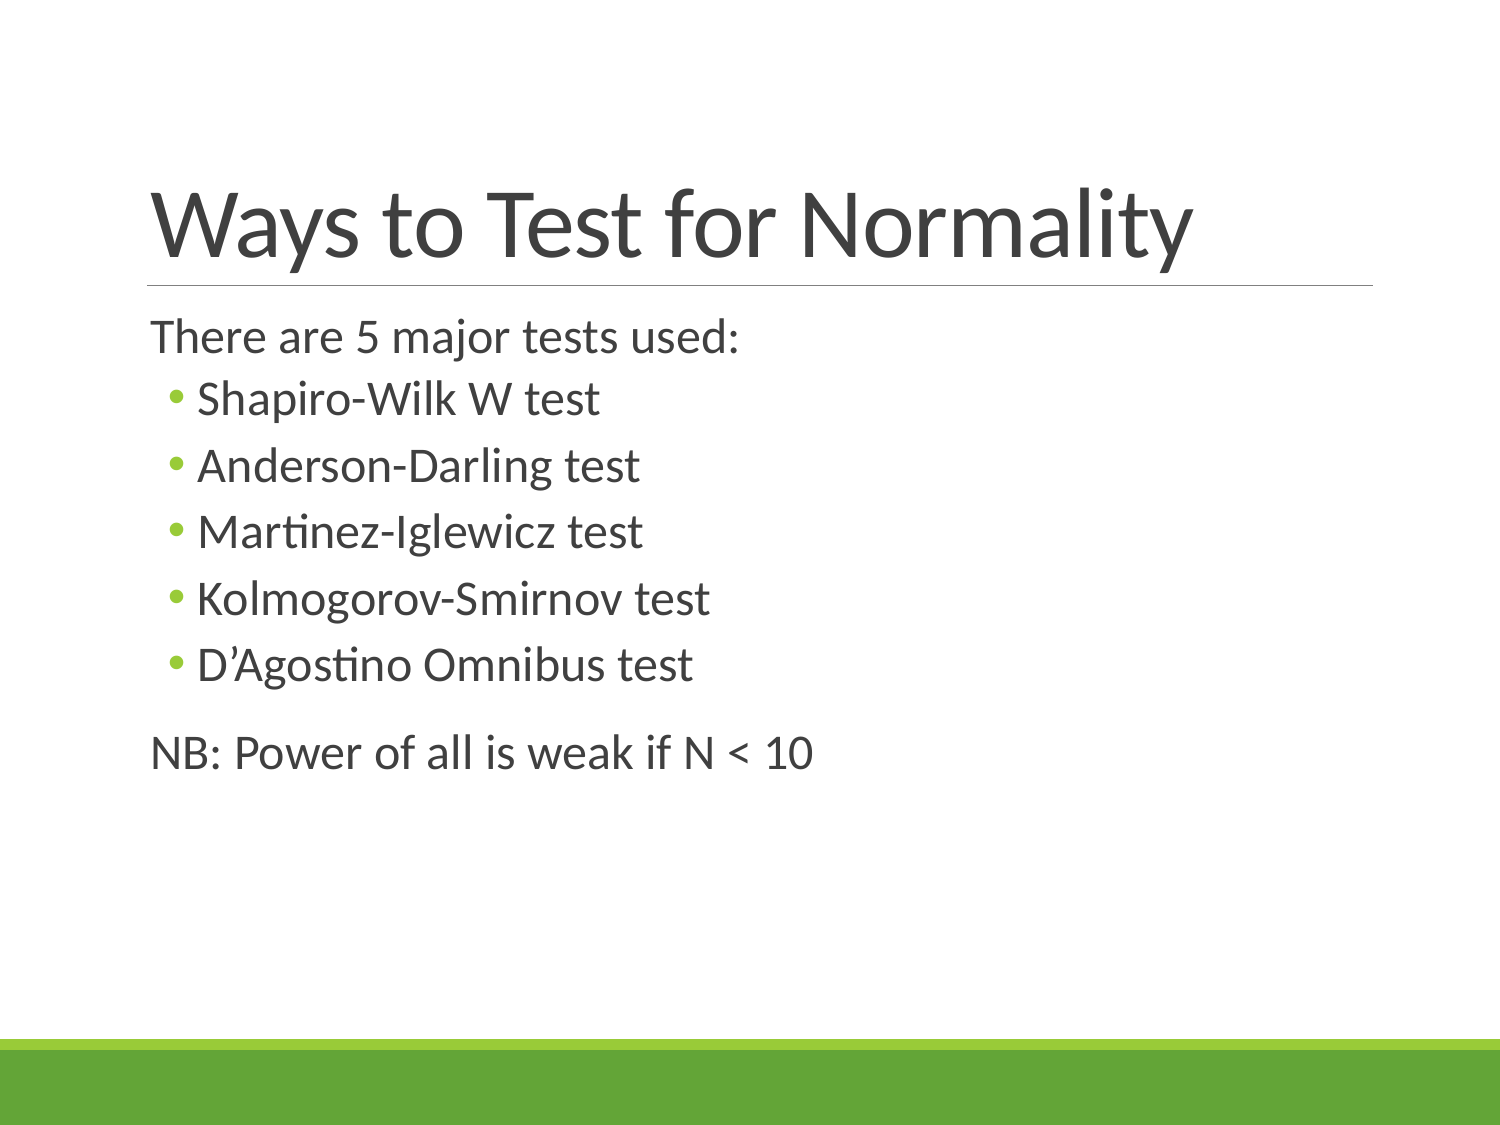

# Ways to Test for Normality
There are 5 major tests used:
Shapiro-Wilk W test
Anderson-Darling test
Martinez-Iglewicz test
Kolmogorov-Smirnov test
D’Agostino Omnibus test
NB: Power of all is weak if N < 10